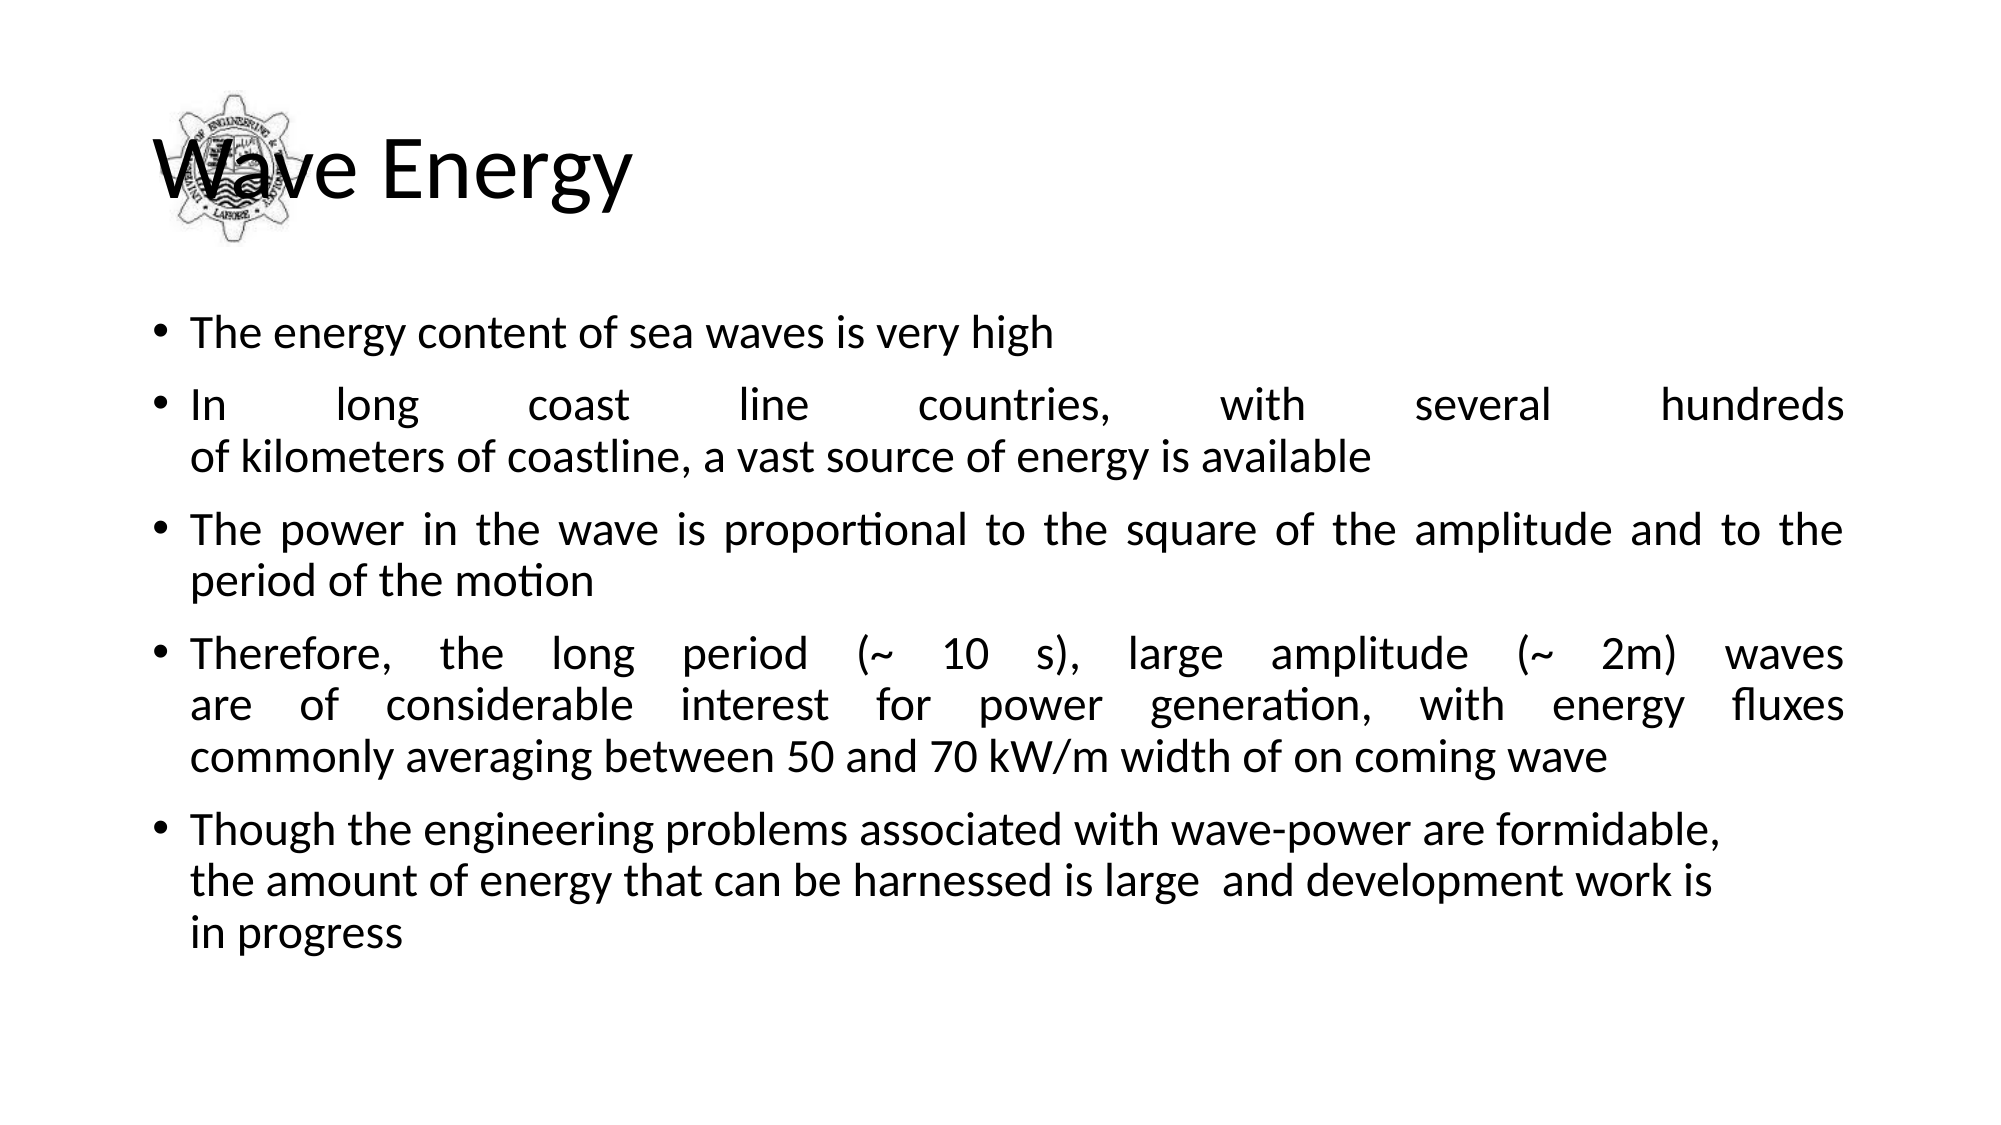

# Wave Energy
The energy content of sea waves is very high
In long coast line countries, with several hundreds
of kilometers of coastline, a vast source of energy is available
The power in the wave is proportional to the square of the amplitude and to the period of the motion
Therefore, the long period (~ 10 s), large amplitude (~ 2m) waves
are of considerable interest for power generation, with energy fluxes
commonly averaging between 50 and 70 kW/m width of on coming wave
Though the engineering problems associated with wave-power are formidable,
the amount of energy that can be harnessed is large  and development work is
in progress